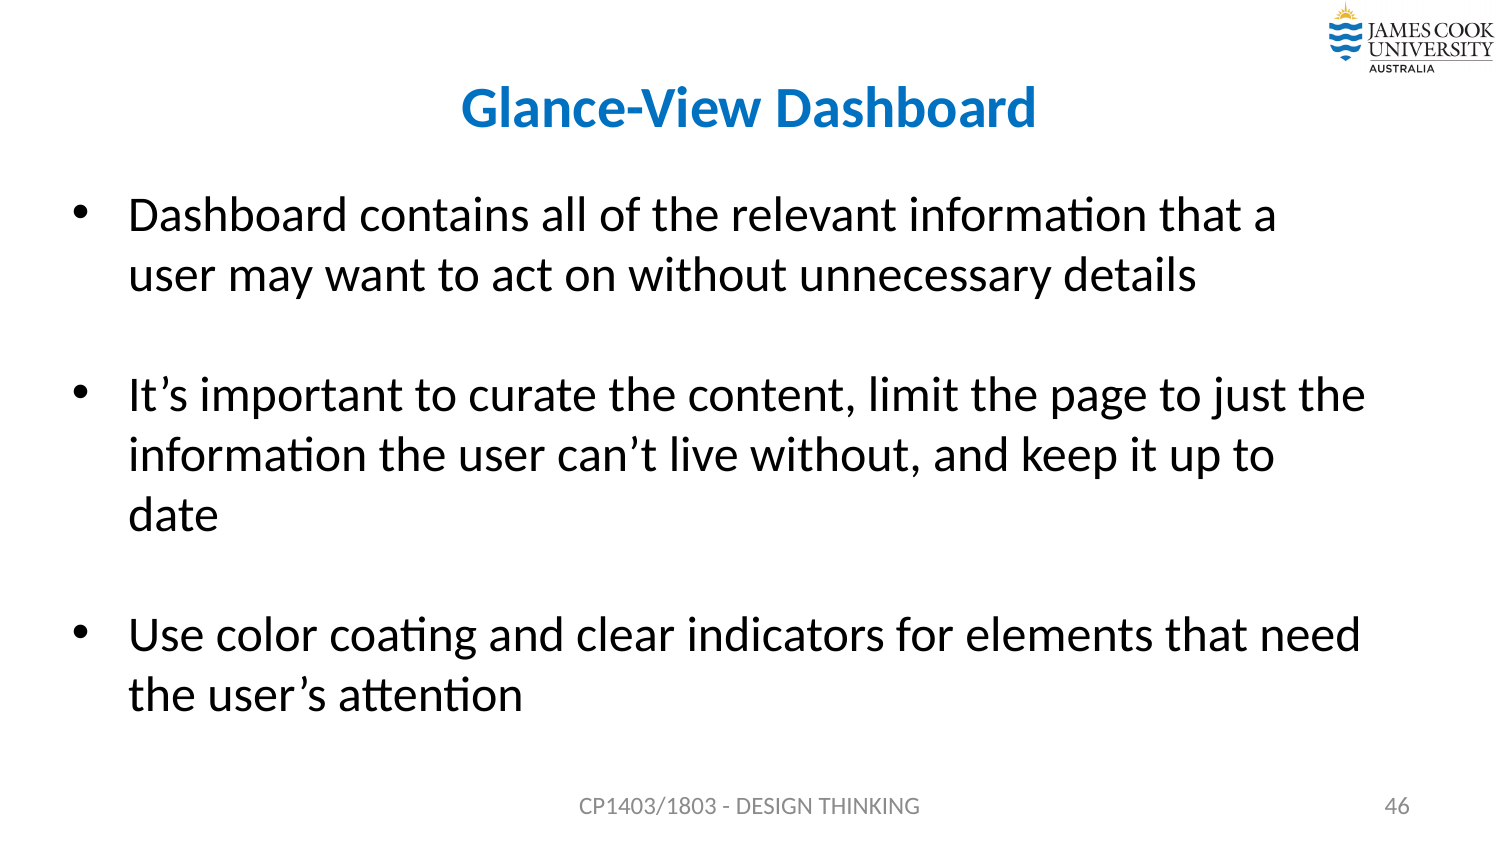

# Glance-View Dashboard
Dashboard contains all of the relevant information that a user may want to act on without unnecessary details

It’s important to curate the content, limit the page to just the information the user can’t live without, and keep it up to date

Use color coating and clear indicators for elements that need the user’s attention
CP1403/1803 - DESIGN THINKING
46